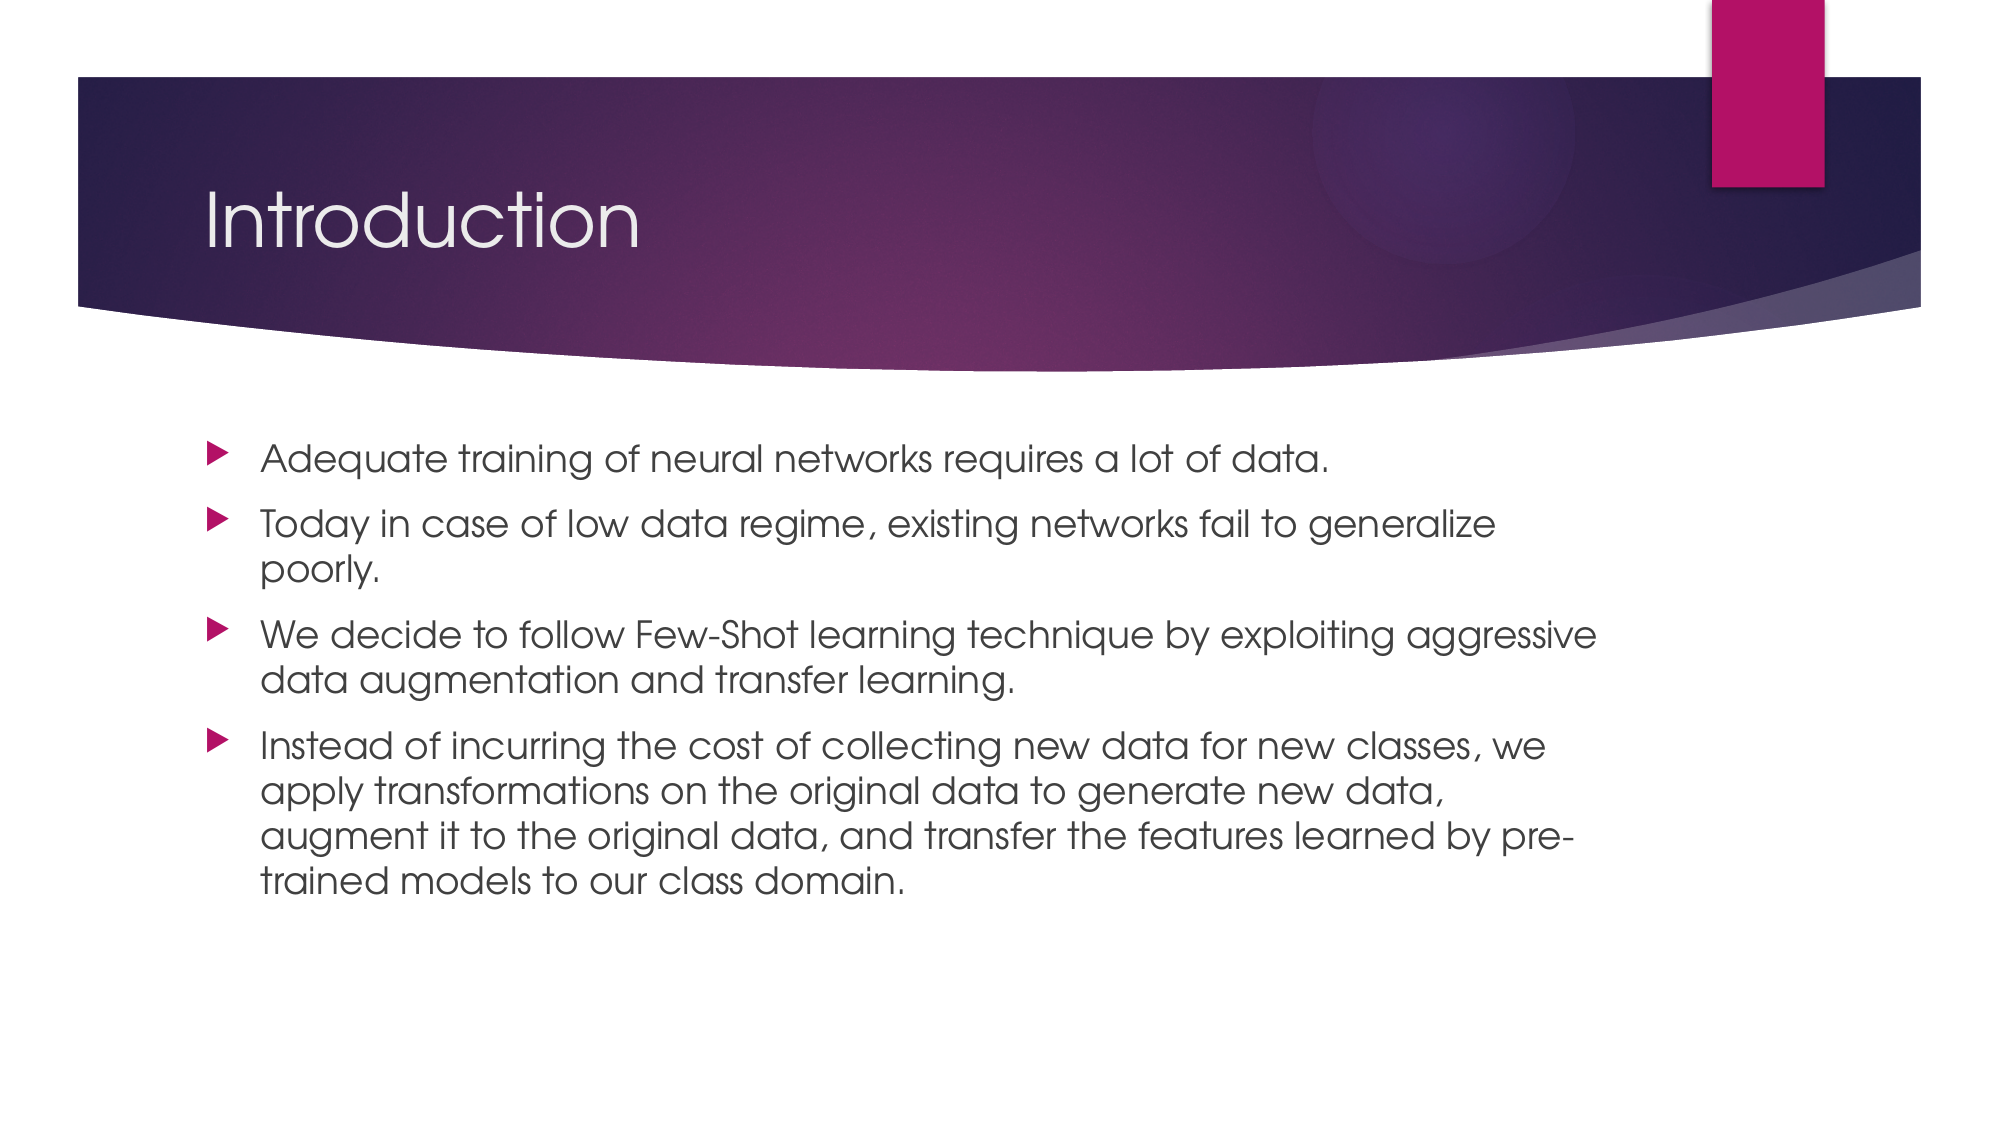

# Introduction
Adequate training of neural networks requires a lot of data.
Today in case of low data regime, existing networks fail to generalize poorly.
We decide to follow Few-Shot learning technique by exploiting aggressive data augmentation and transfer learning.
Instead of incurring the cost of collecting new data for new classes, we apply transformations on the original data to generate new data, augment it to the original data, and transfer the features learned by pre-trained models to our class domain.